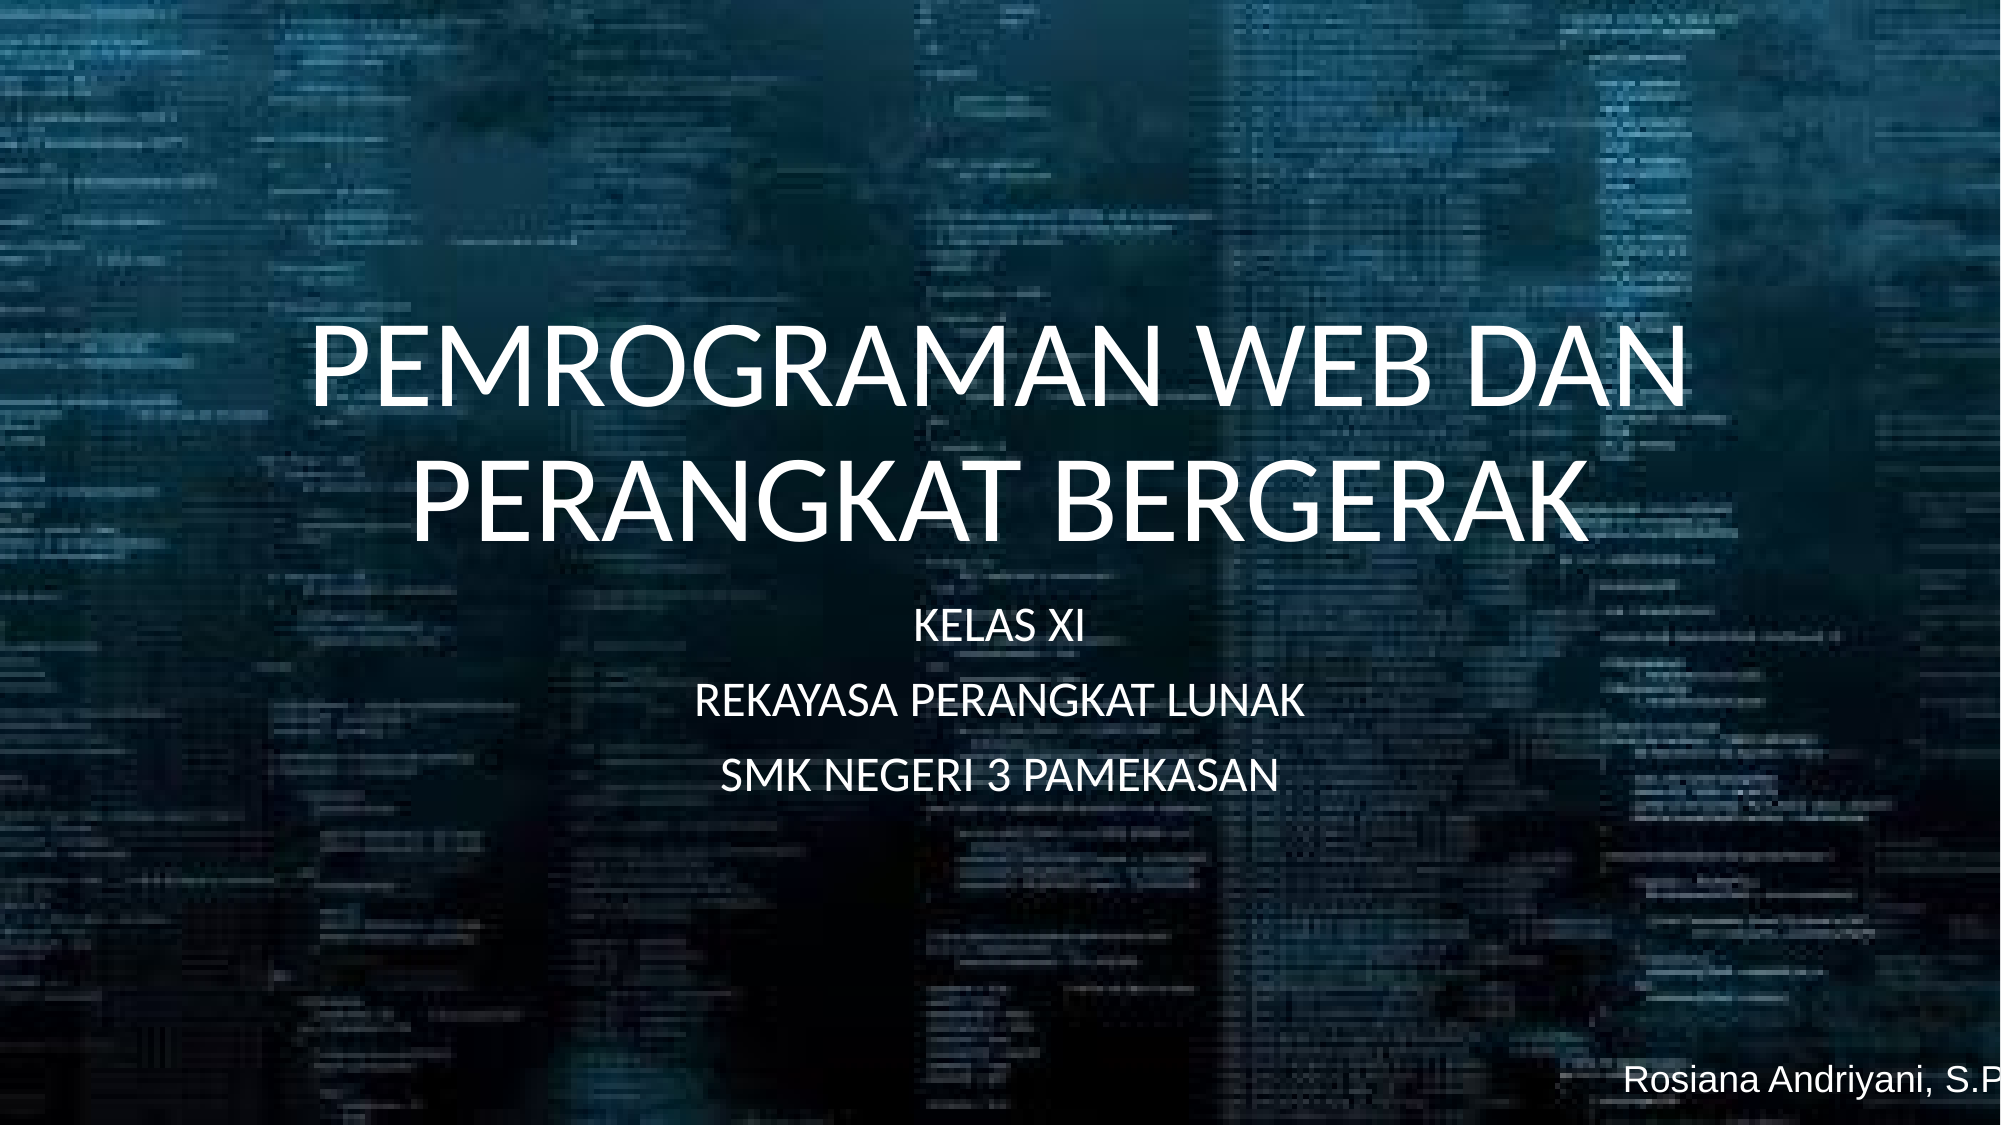

# PEMROGRAMAN WEB DAN PERANGKAT BERGERAK
KELAS XI
REKAYASA PERANGKAT LUNAK
SMK NEGERI 3 PAMEKASAN
Rosiana Andriyani, S.Pd.